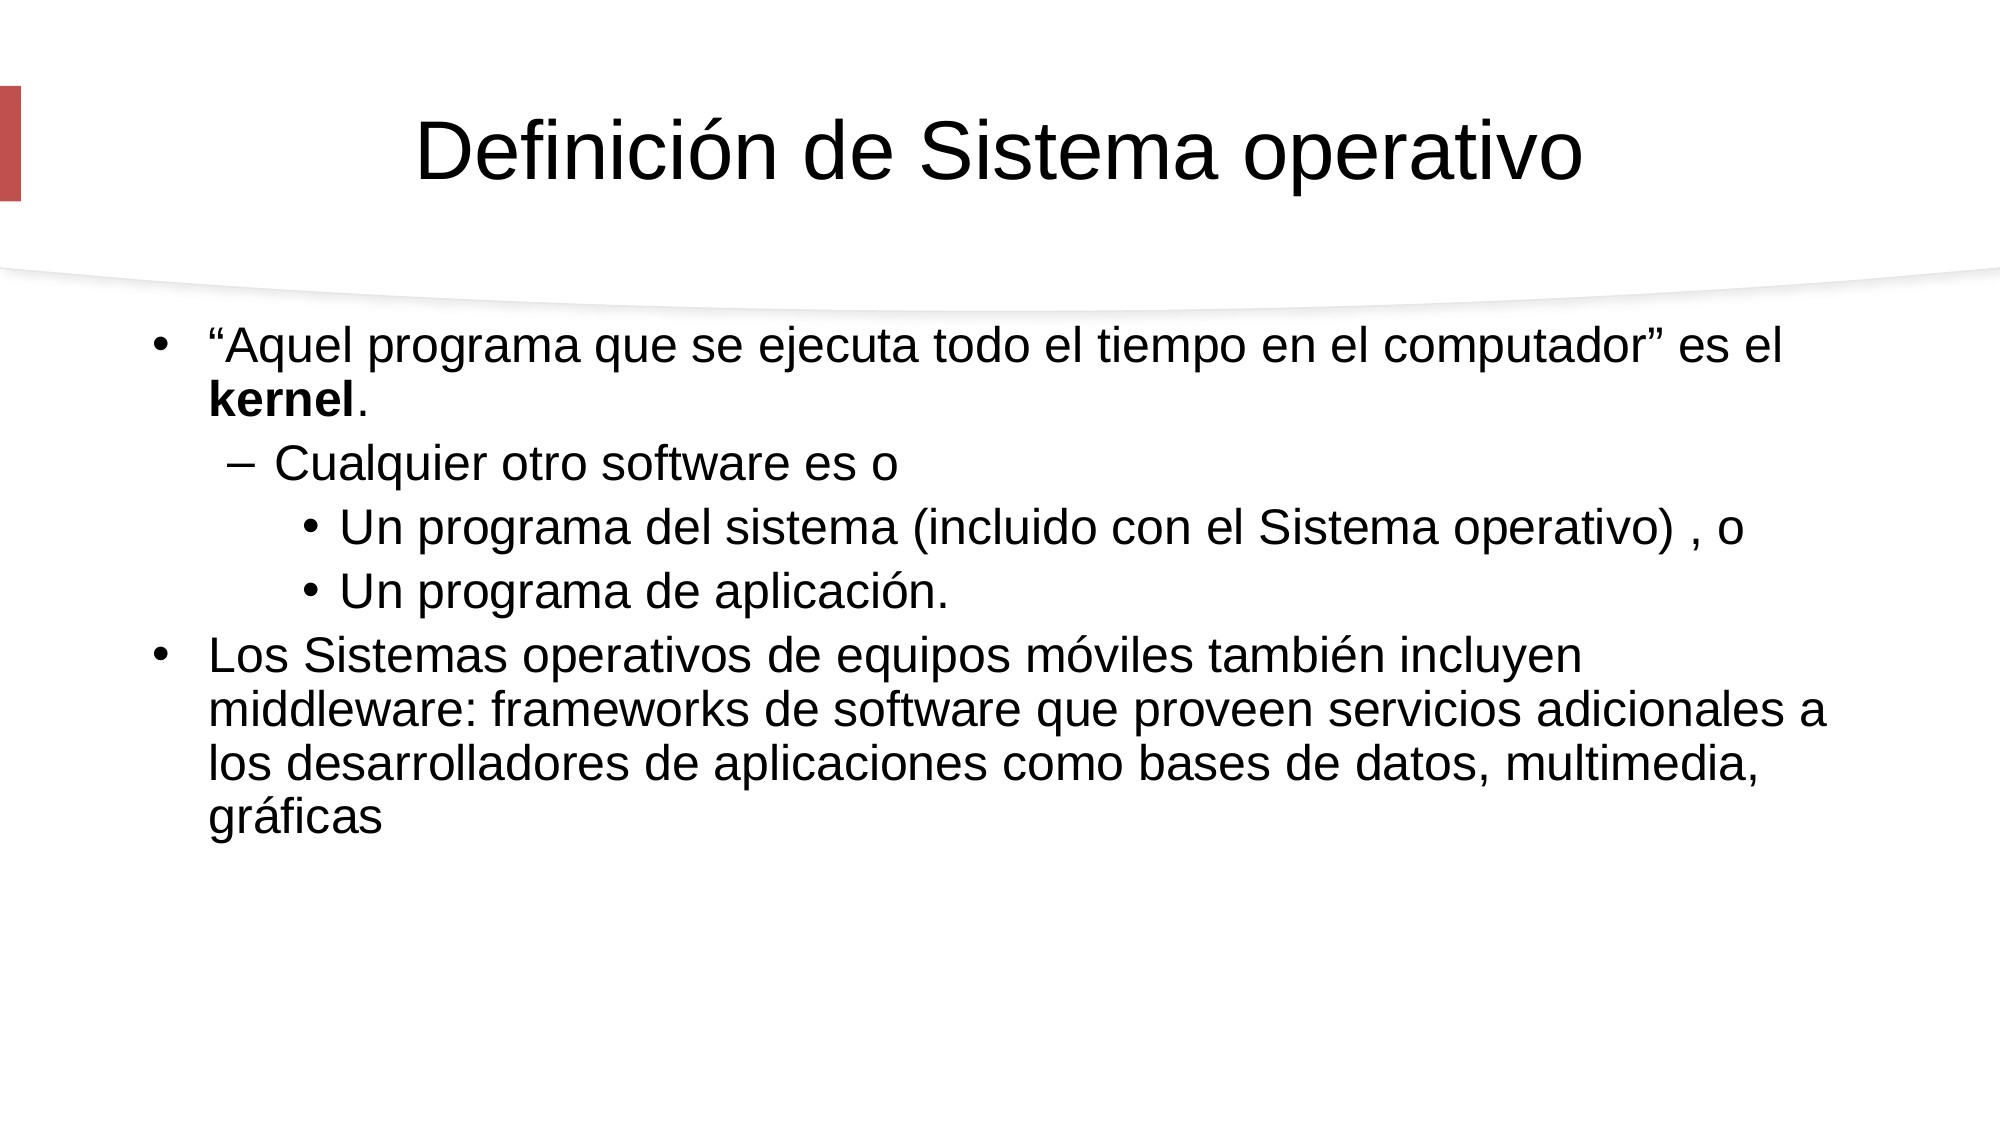

# Definición de Sistema operativo

“Aquel programa que se ejecuta todo el tiempo en el computador” es el kernel.
Cualquier otro software es o
Un programa del sistema (incluido con el Sistema operativo) , o
Un programa de aplicación.
Los Sistemas operativos de equipos móviles también incluyen middleware: frameworks de software que proveen servicios adicionales a los desarrolladores de aplicaciones como bases de datos, multimedia, gráficas